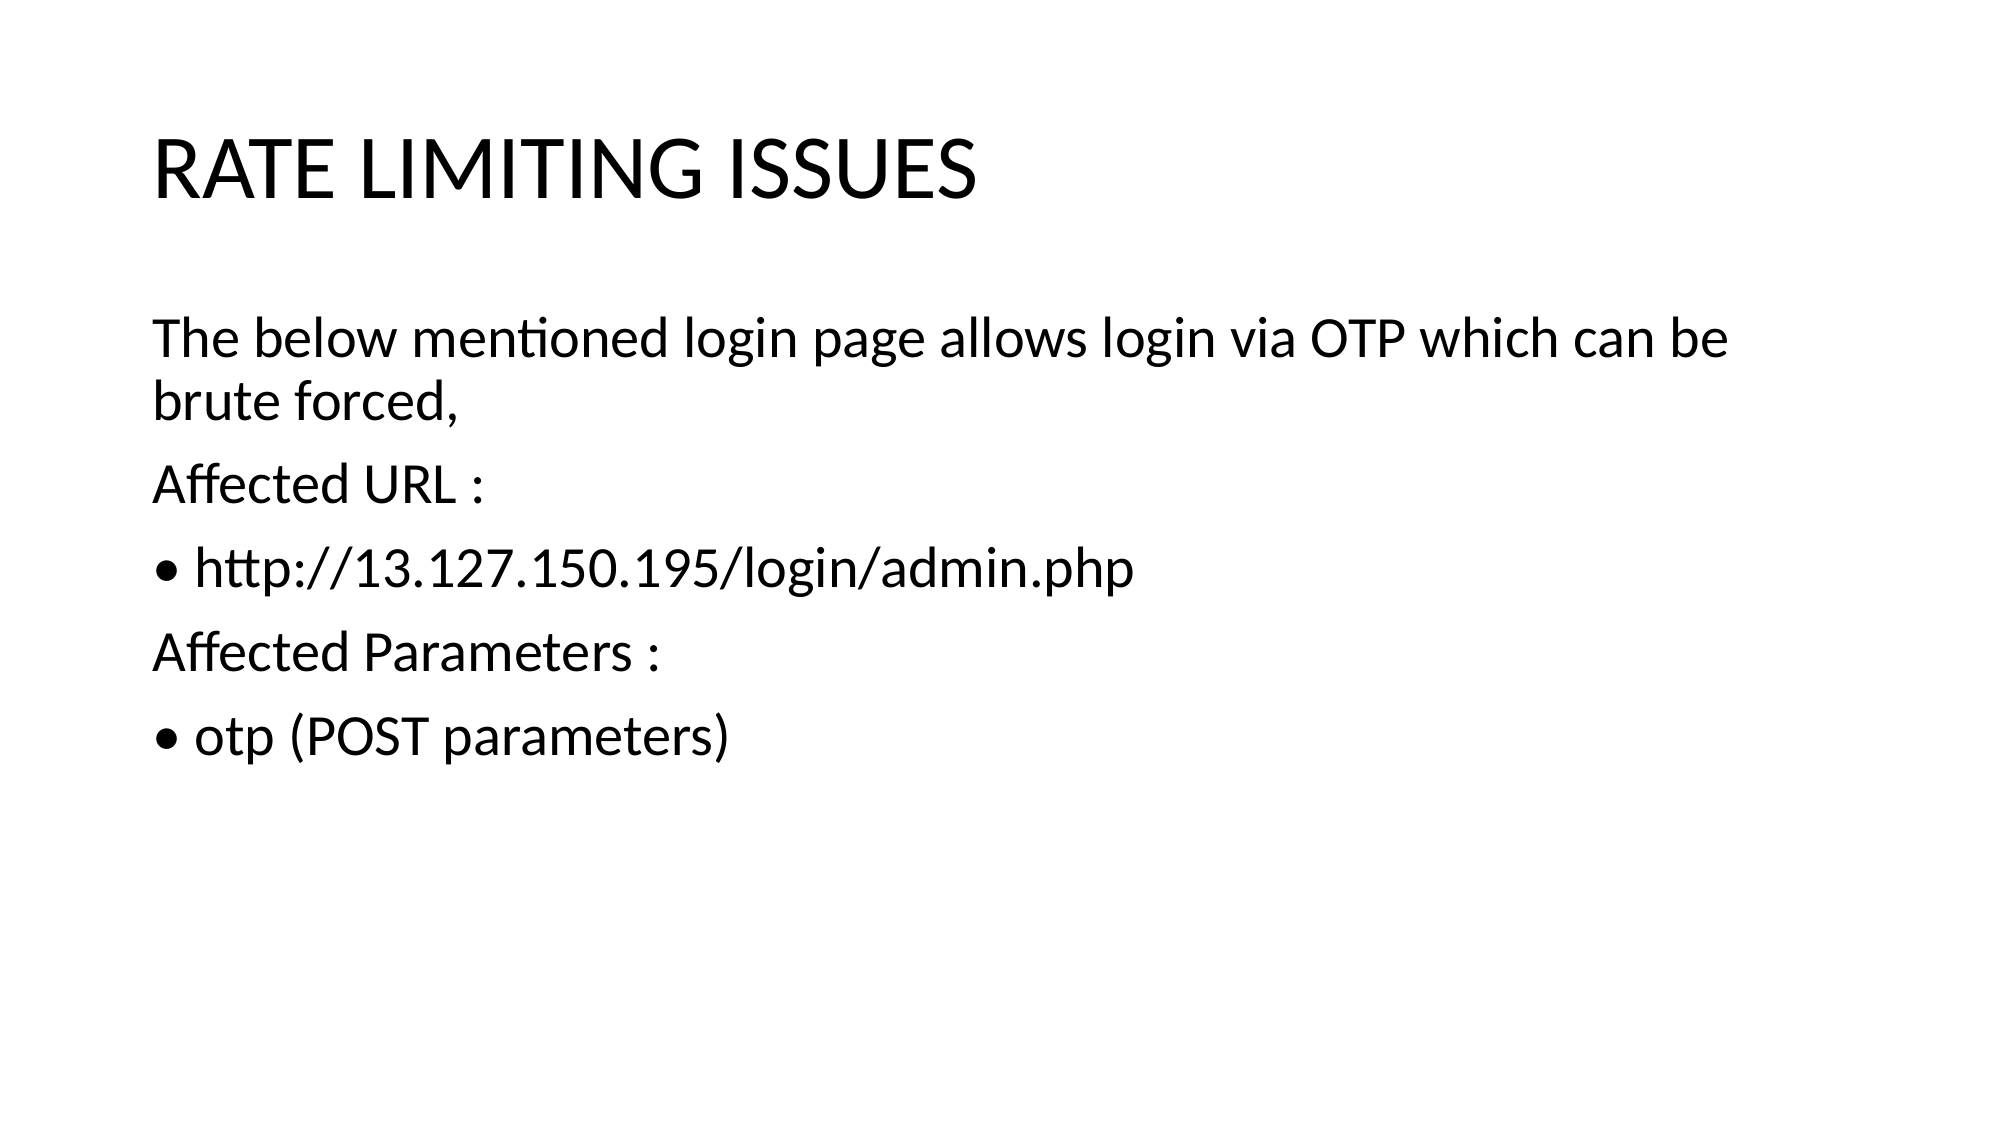

# RATE LIMITING ISSUES
The below mentioned login page allows login via OTP which can be brute forced,
Affected URL :
• http://13.127.150.195/login/admin.php
Affected Parameters :
• otp (POST parameters)